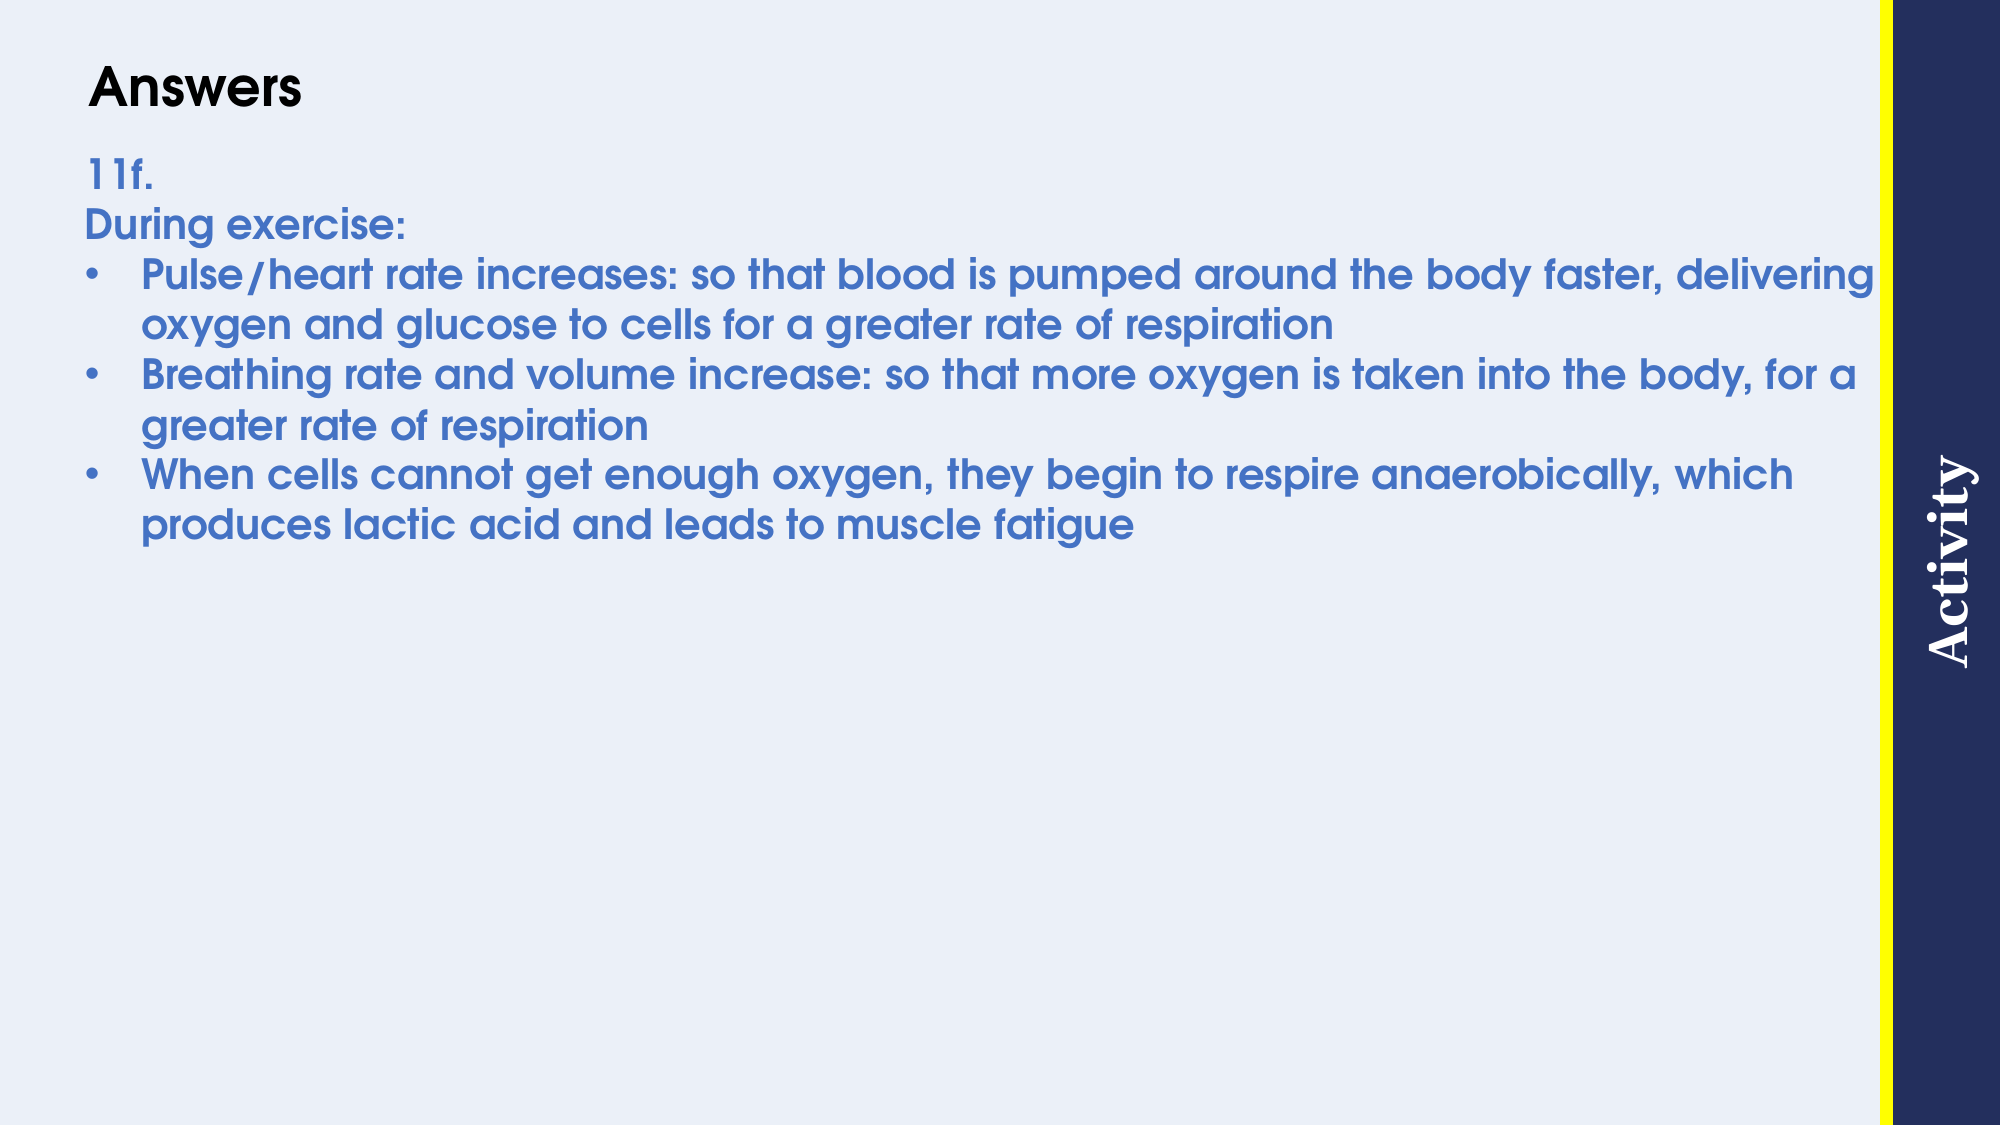

# Answers
11f.
During exercise:
Pulse/heart rate increases: so that blood is pumped around the body faster, delivering oxygen and glucose to cells for a greater rate of respiration
Breathing rate and volume increase: so that more oxygen is taken into the body, for a greater rate of respiration
When cells cannot get enough oxygen, they begin to respire anaerobically, which produces lactic acid and leads to muscle fatigue